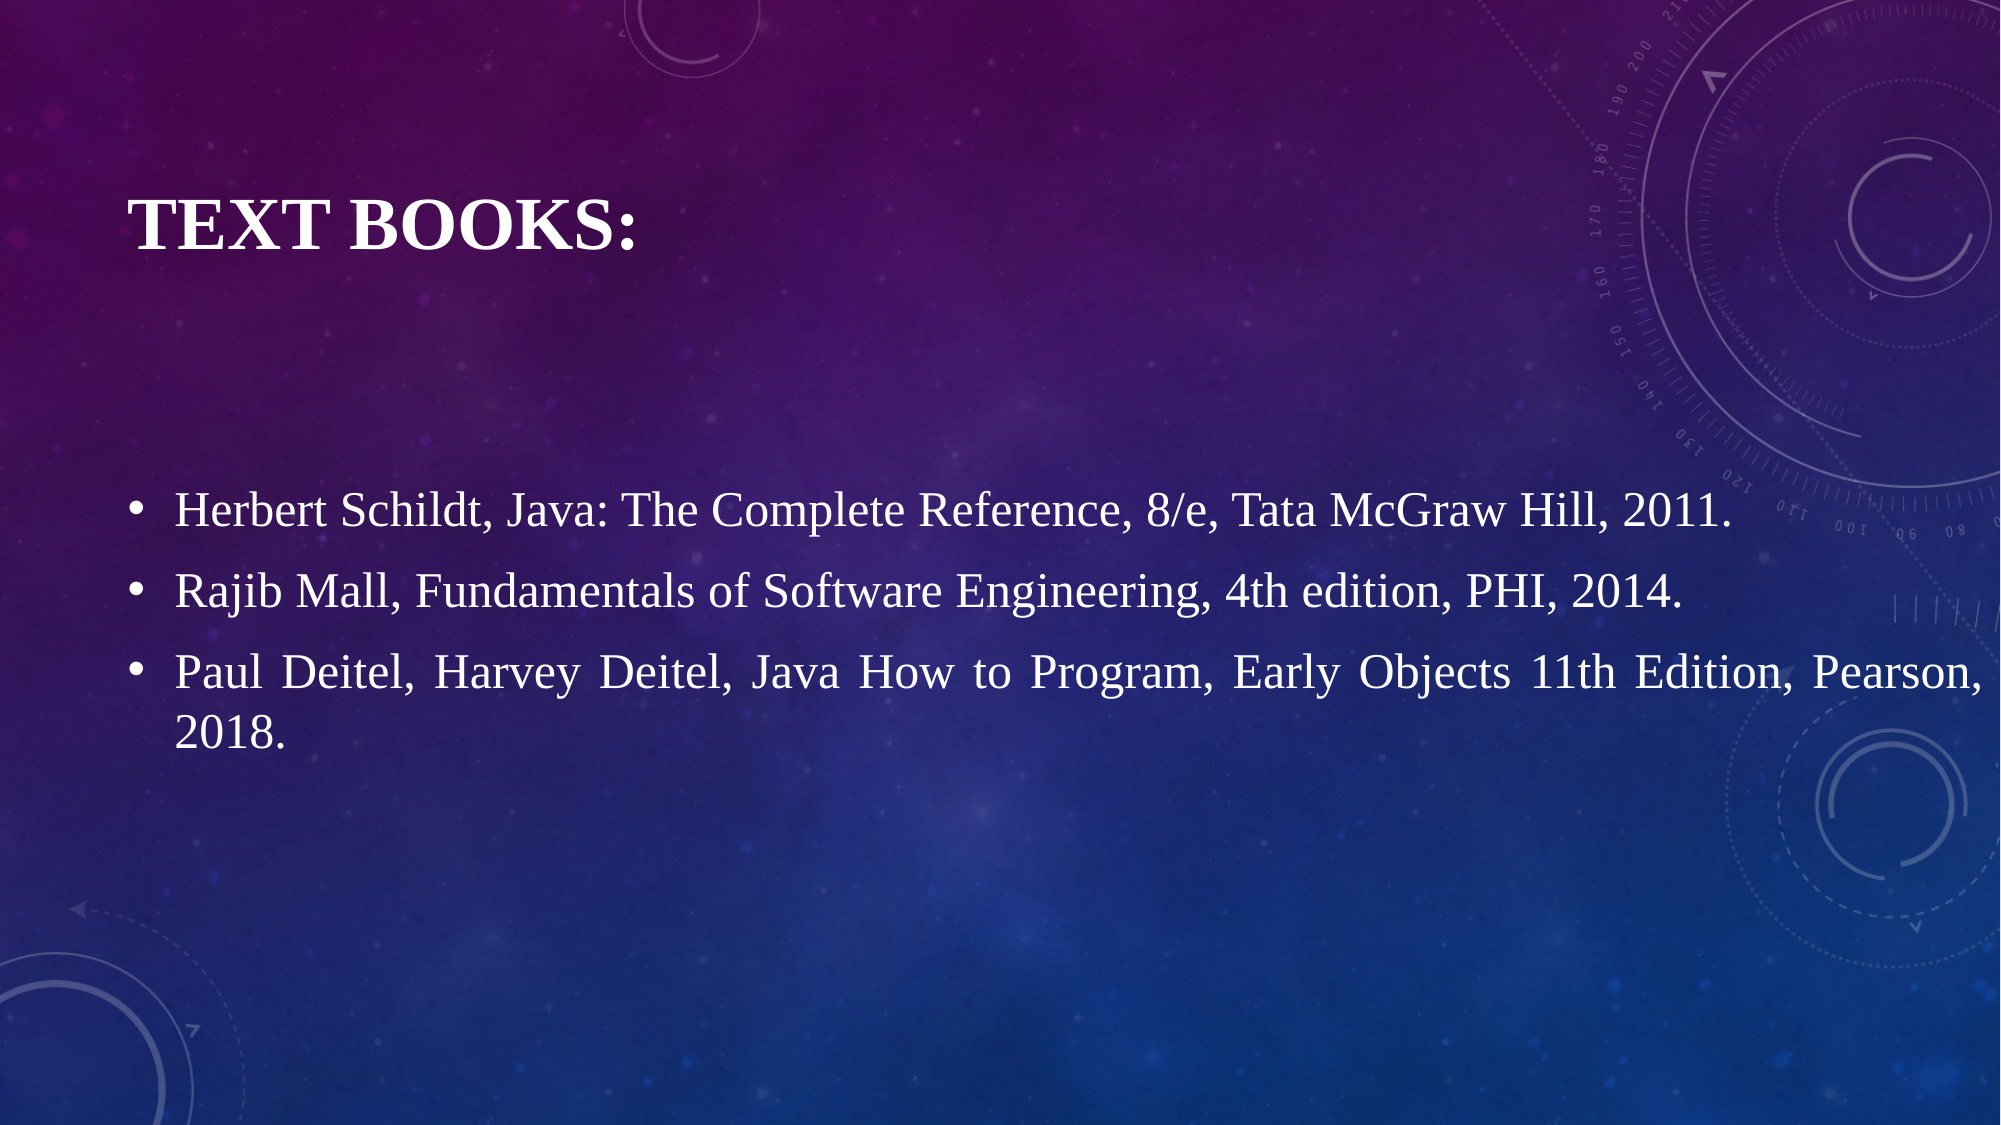

# TEXT BOOKS:
Herbert Schildt, Java: The Complete Reference, 8/e, Tata McGraw Hill, 2011.
Rajib Mall, Fundamentals of Software Engineering, 4th edition, PHI, 2014.
Paul Deitel, Harvey Deitel, Java How to Program, Early Objects 11th Edition, Pearson, 2018.